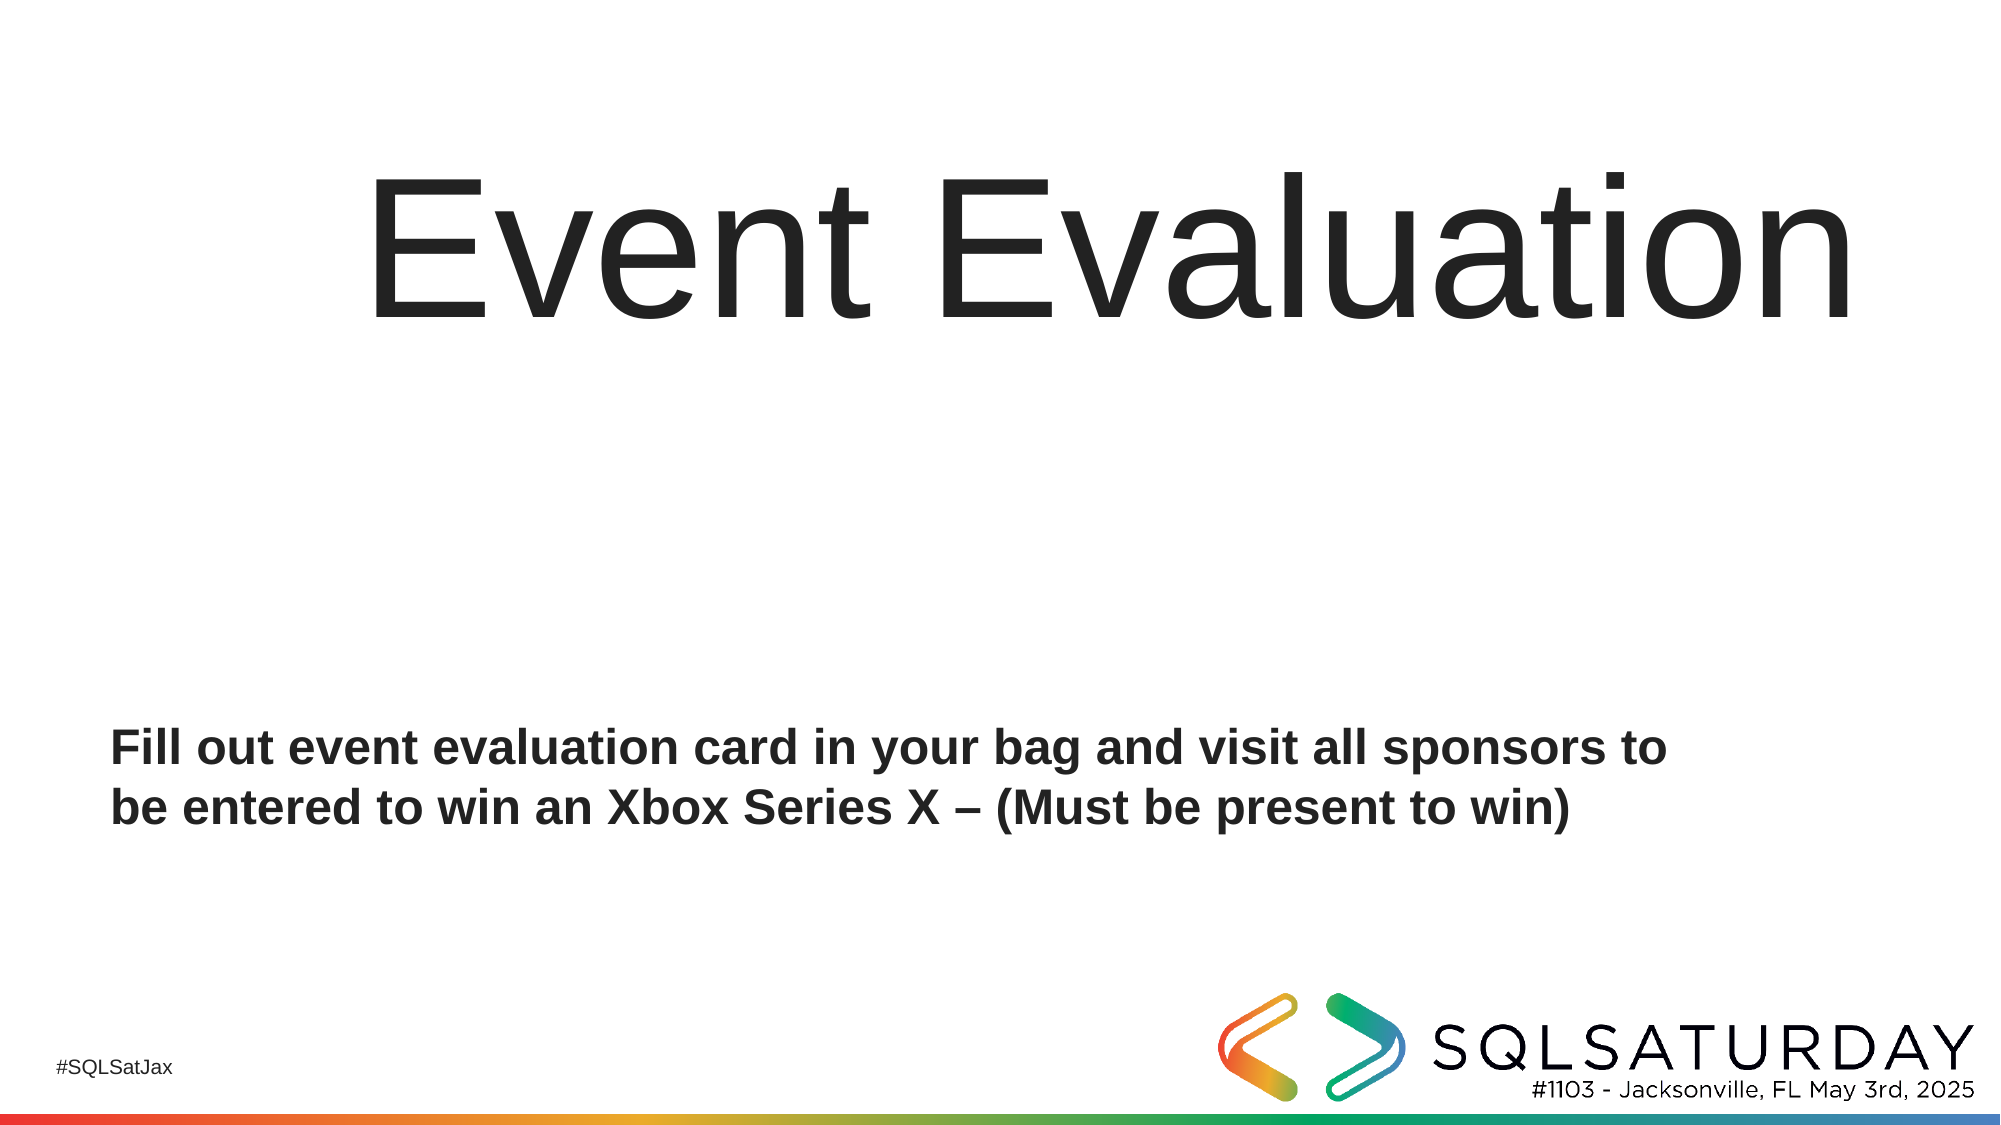

Event Evaluation
Fill out event evaluation card in your bag and visit all sponsors to be entered to win an Xbox Series X – (Must be present to win)